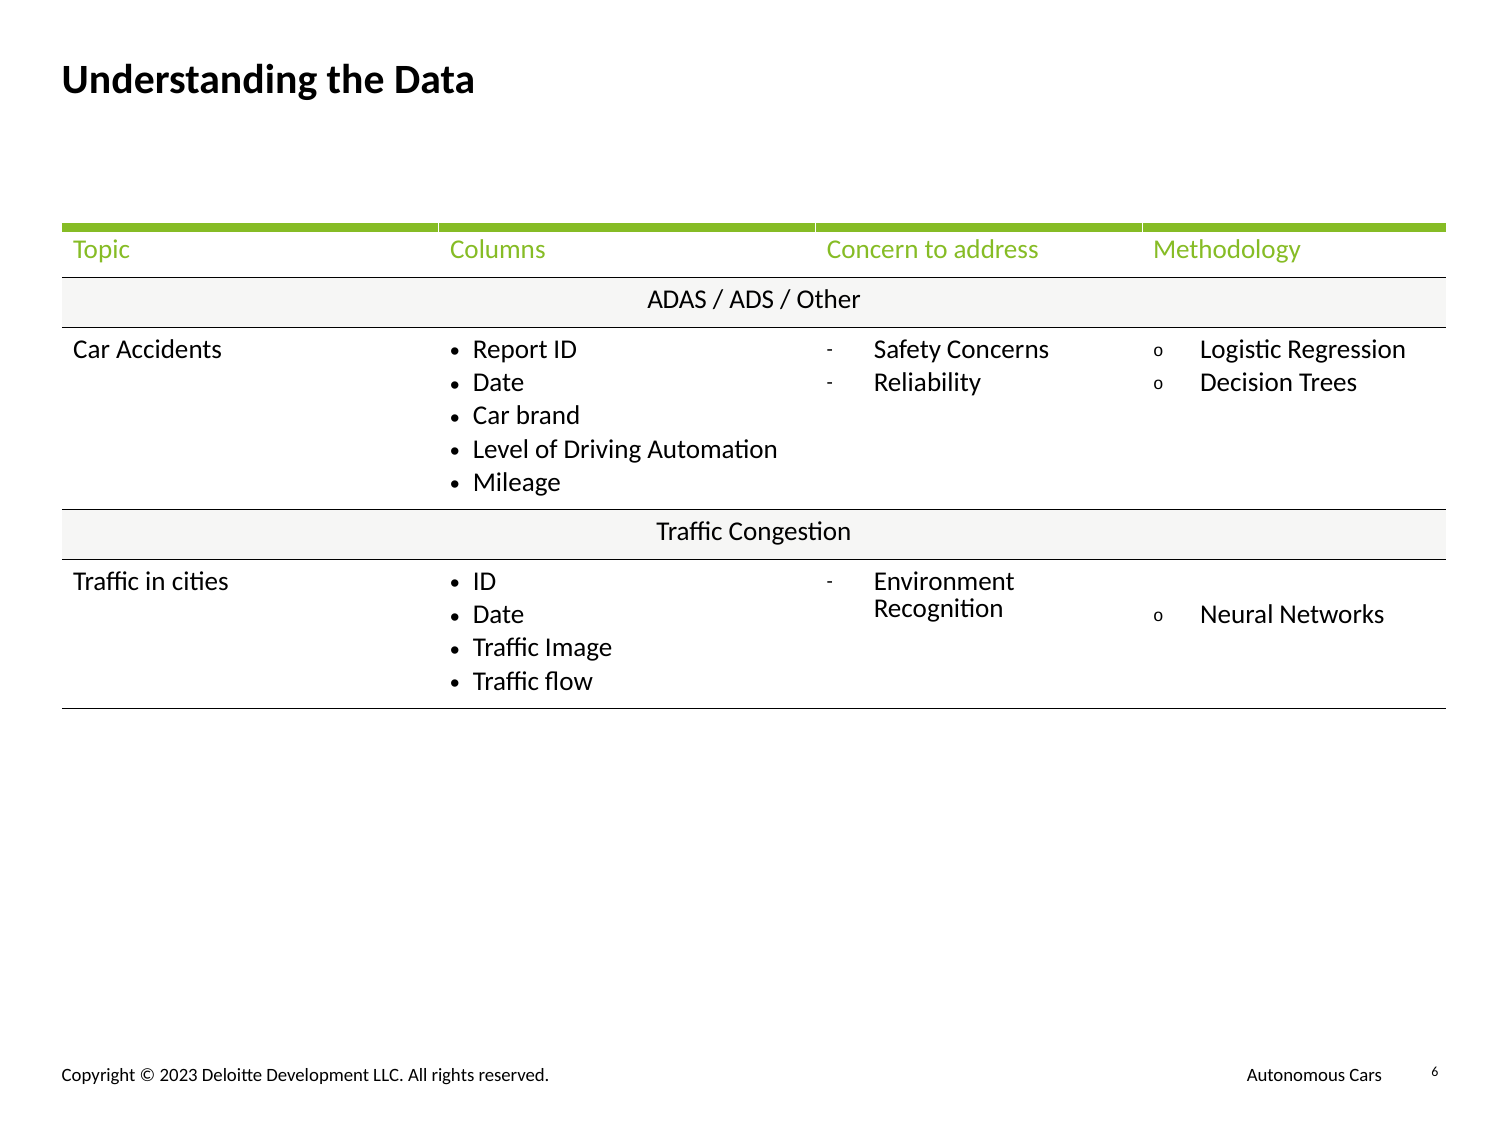

# Understanding the Data
| Topic | Columns | Concern to address | Methodology |
| --- | --- | --- | --- |
| ADAS / ADS / Other |  |  |  |
| Car Accidents | Report ID Date Car brand Level of Driving Automation Mileage | Safety Concerns Reliability | Logistic Regression Decision Trees |
| Traffic Congestion |  |  |  |
| Traffic in cities | ID Date Traffic Image Traffic flow | Environment Recognition | Neural Networks |